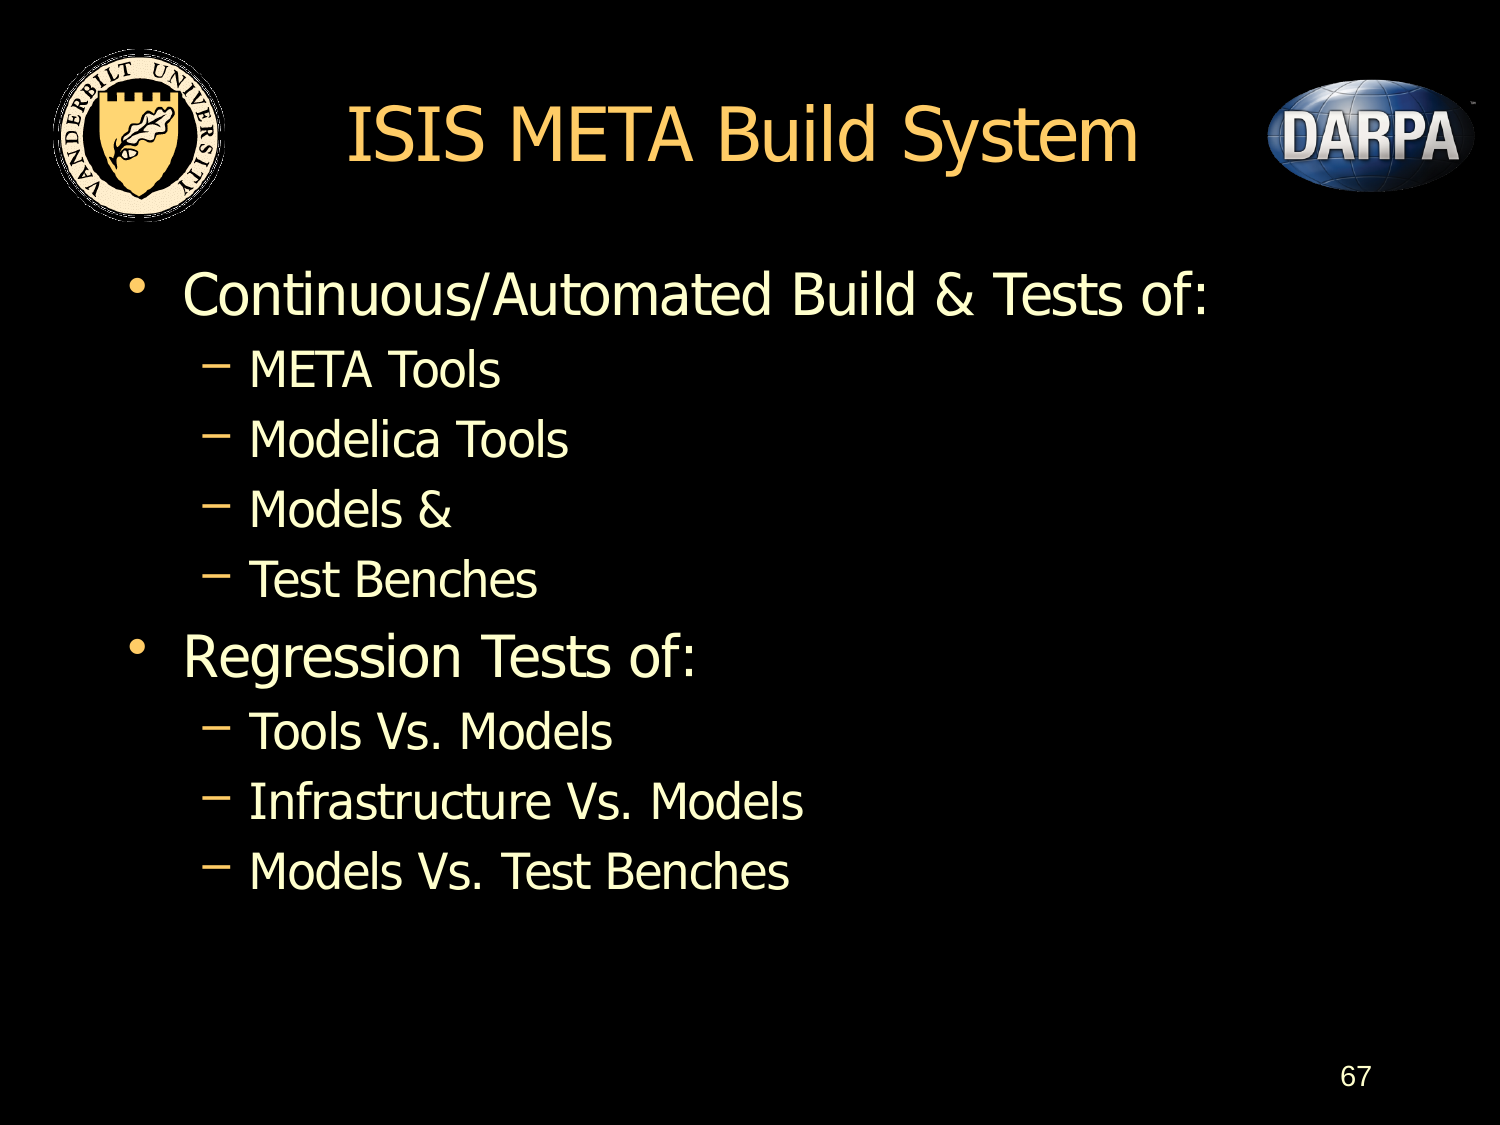

# ISIS META Build System
Continuous/Automated Build & Tests of:
META Tools
Modelica Tools
Models &
Test Benches
Regression Tests of:
Tools Vs. Models
Infrastructure Vs. Models
Models Vs. Test Benches
67